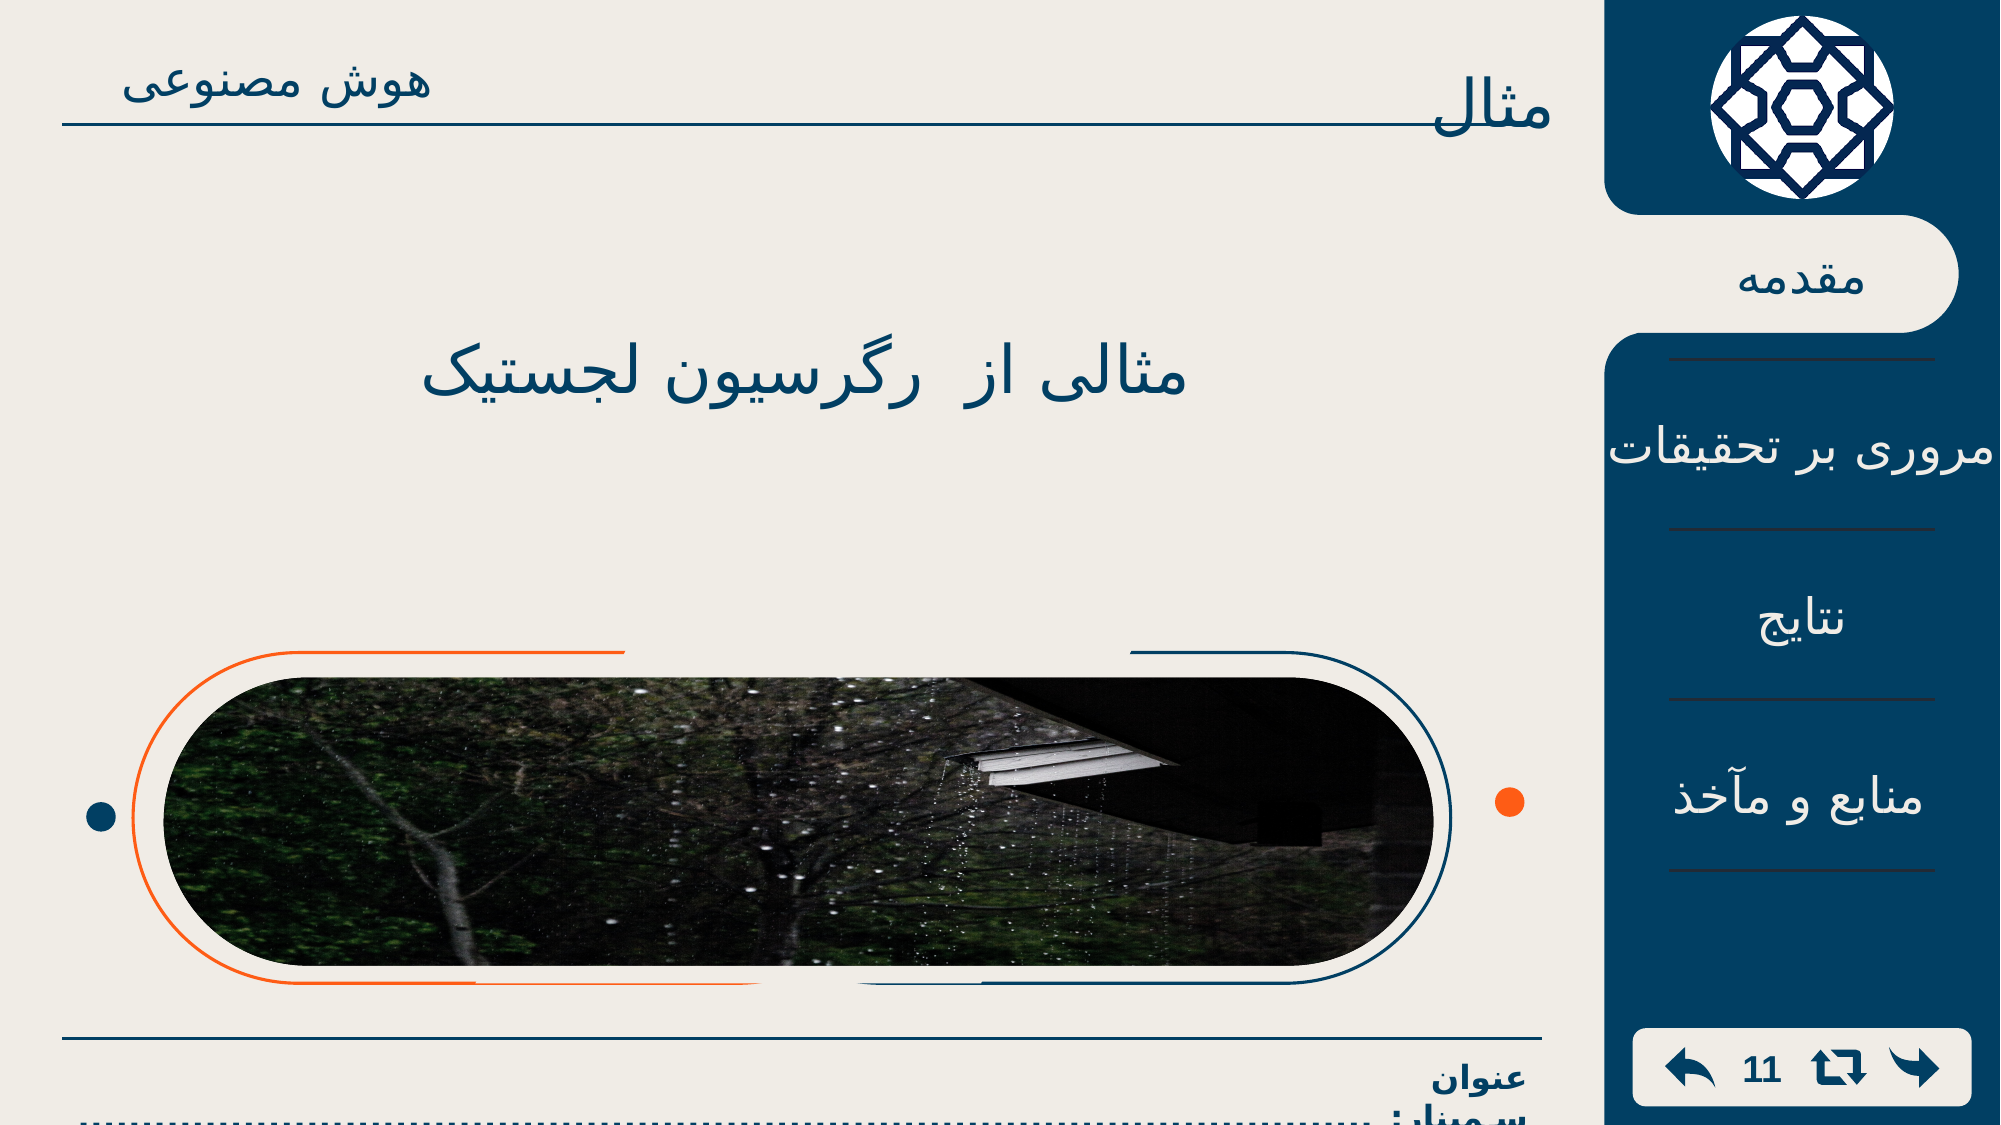

هوش مصنوعی
مثال
مقدمه
مثالی از  رگرسیون لجستیک

مروری بر تحقیقات
نتایج

منابع و مآخذ

11

عنوان سمینار: ...................................................................................................................... .